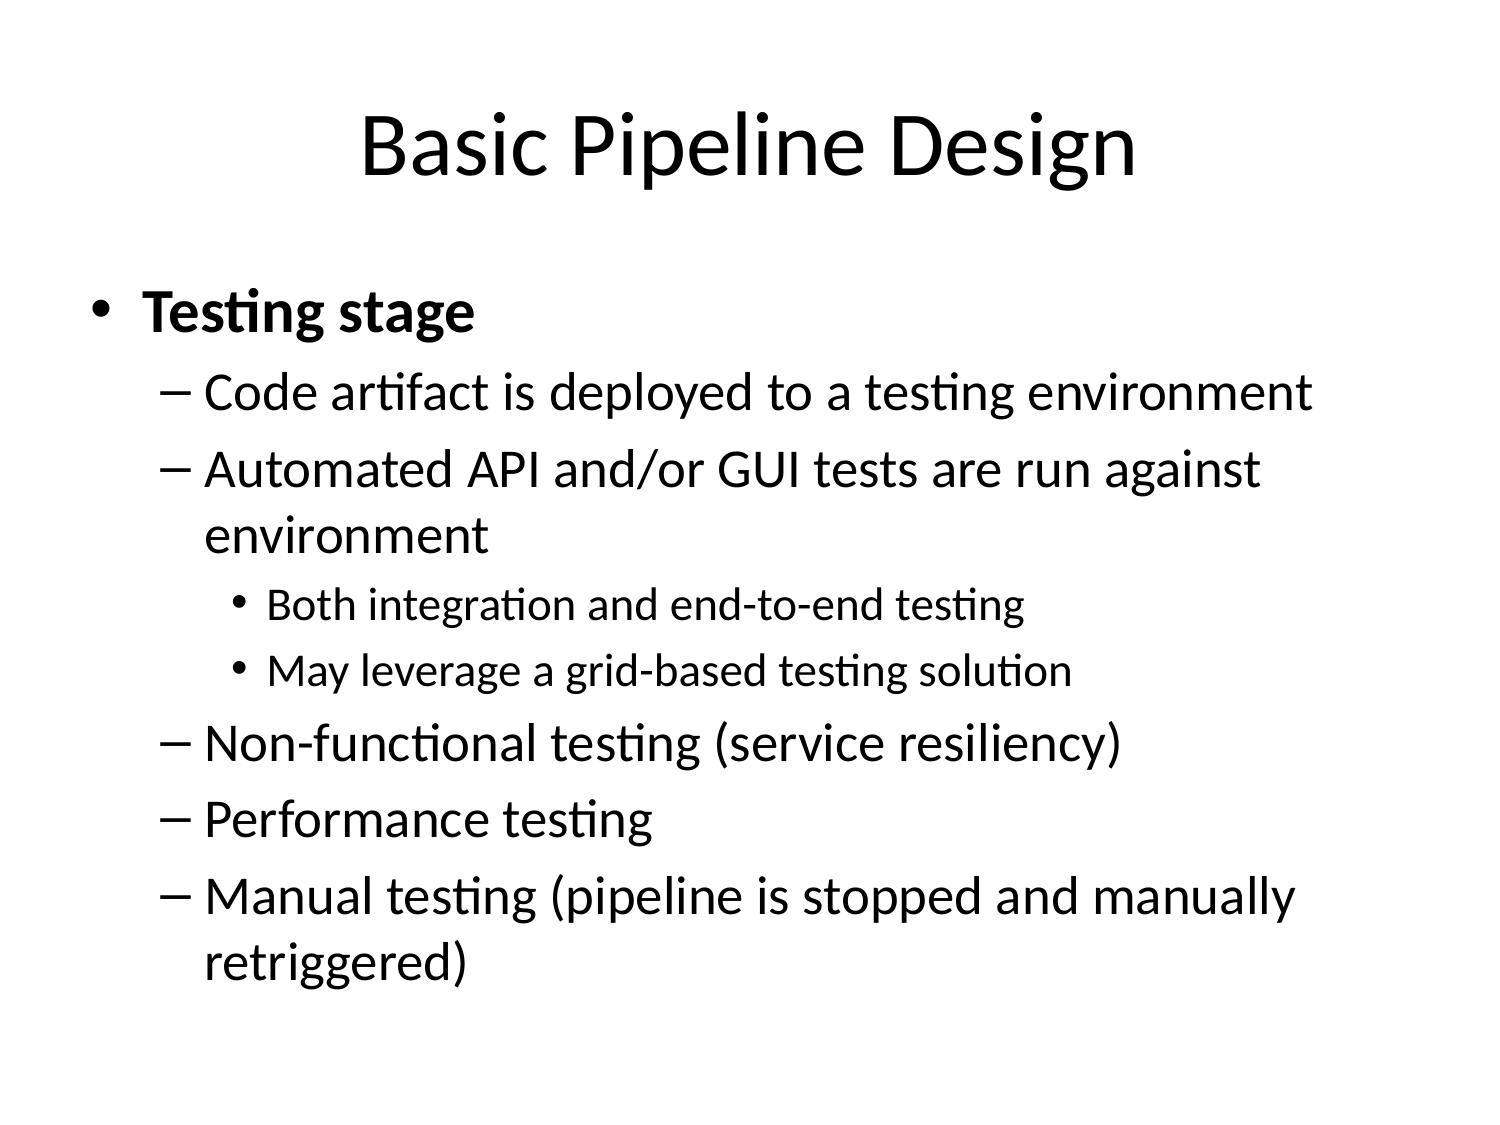

# Basic Pipeline Design
Testing stage
Code artifact is deployed to a testing environment
Automated API and/or GUI tests are run against environment
Both integration and end-to-end testing
May leverage a grid-based testing solution
Non-functional testing (service resiliency)
Performance testing
Manual testing (pipeline is stopped and manually retriggered)